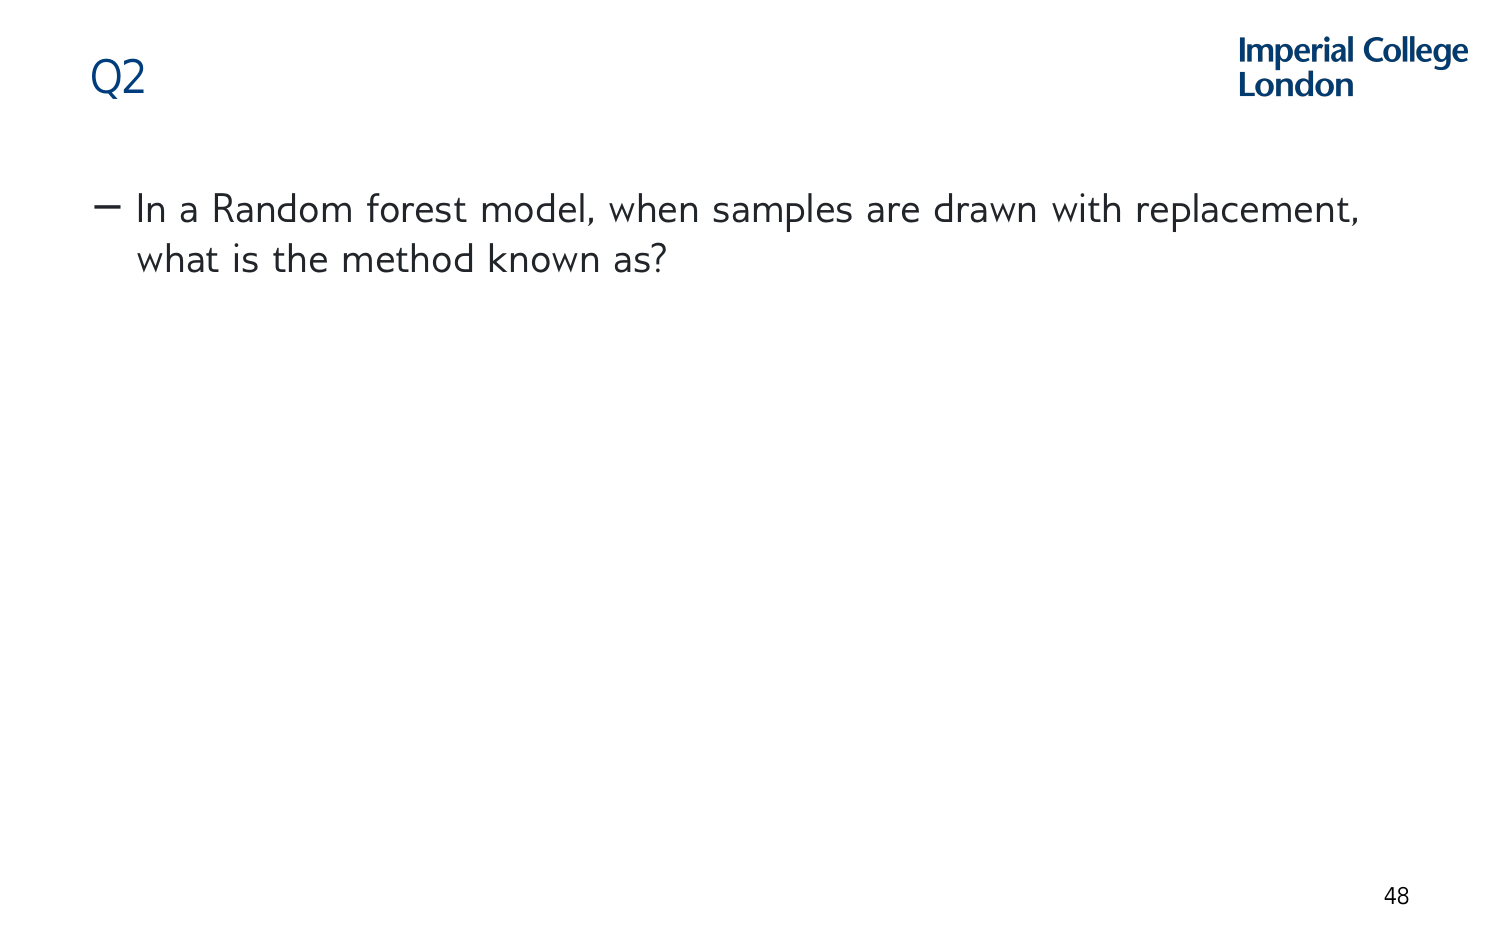

# Q2
In a Random forest model, when samples are drawn with replacement, what is the method known as?
48